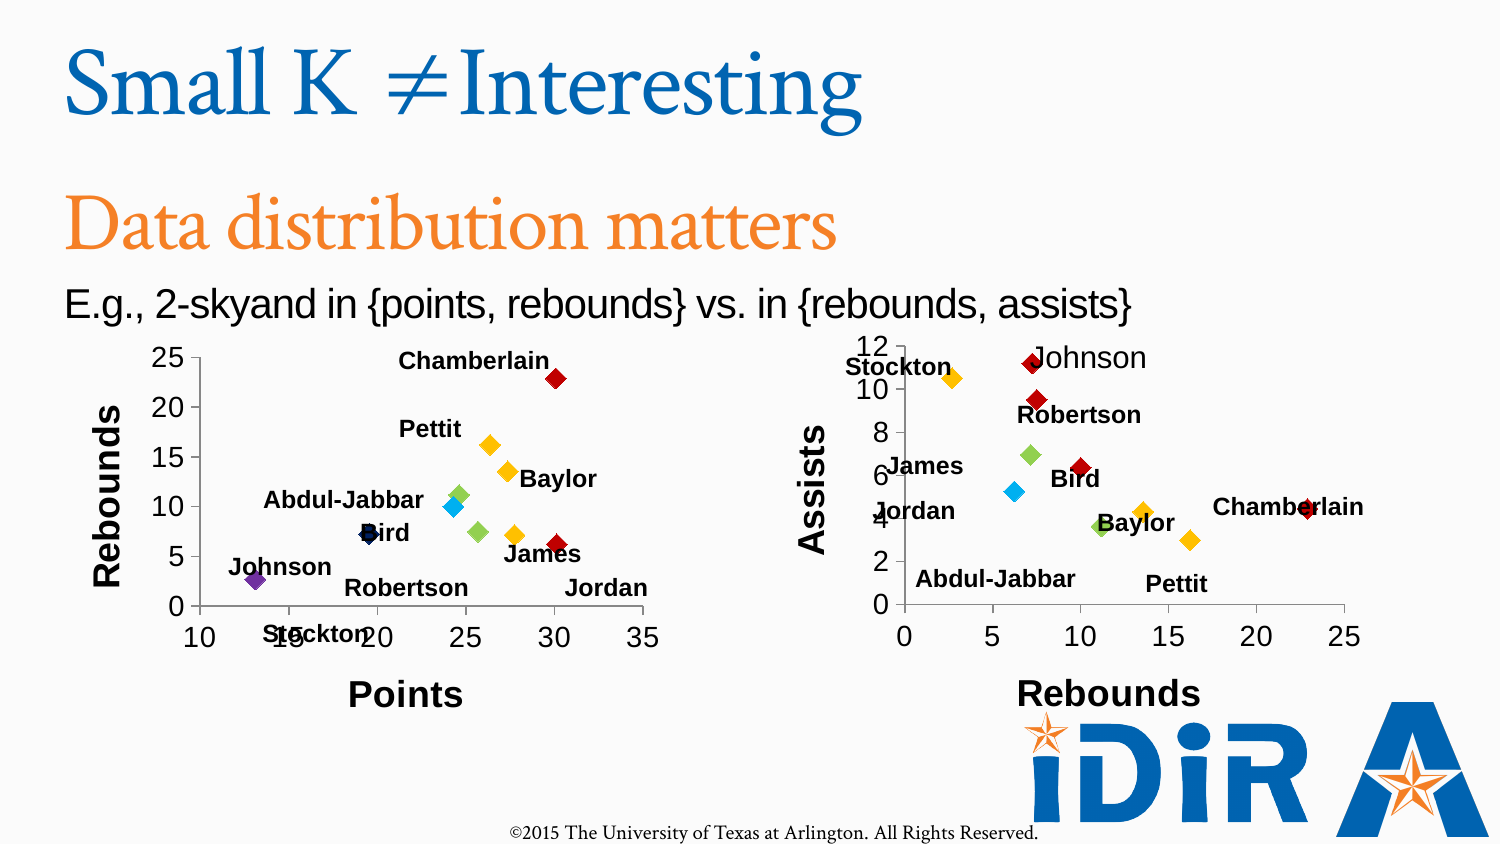

# Small K ≠Interesting
Data distribution matters
E.g., 2-skyand in {points, rebounds} vs. in {rebounds, assists}

### Chart

| Category | ast |
|---|---|
Stockton
Robertson
James
Bird
Chamberlain
Jordan
Baylor
Abdul-Jabbar
Pettit

### Chart

| Category | Kareem Abdul-Jabbar |
|---|---|
Chamberlain
Pettit
Baylor
Abdul-Jabbar
Bird
James
Johnson
Robertson
Jordan
Stockton
©2015 The University of Texas at Arlington. All Rights Reserved.